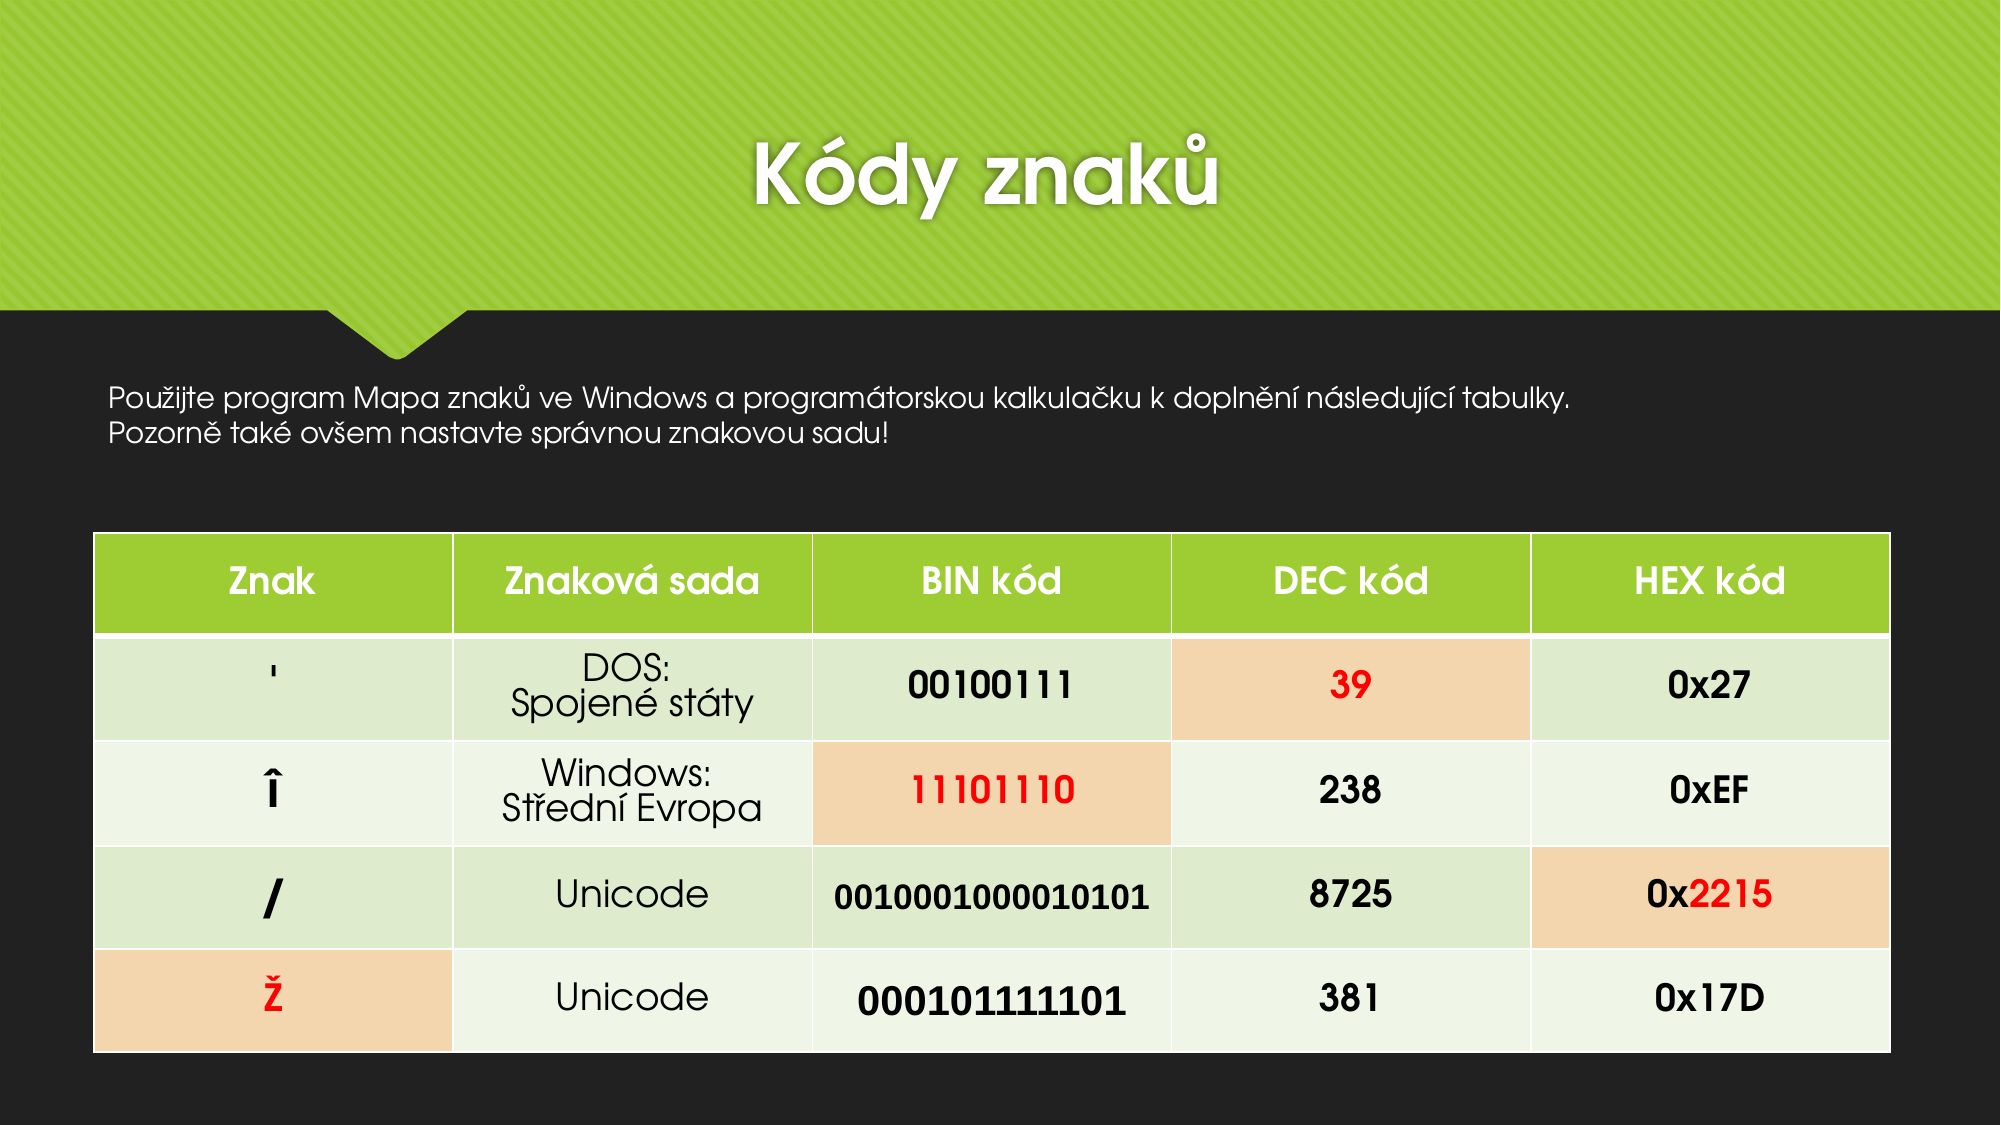

# Kódy znaků
Použijte program Mapa znaků ve Windows a programátorskou kalkulačku k doplnění následující tabulky.
Pozorně také ovšem nastavte správnou znakovou sadu!
| Znak | Znaková sada | BIN kód | DEC kód | HEX kód |
| --- | --- | --- | --- | --- |
| ' | DOS: Spojené státy | 00100111 | 39 | 0x27 |
| î | Windows: Střední Evropa | 11101110 | 238 | 0xEF |
| ∕ | Unicode | 0010001000010101 | 8725 | 0x2215 |
| Ž | Unicode | 000101111101 | 381 | 0x17D |